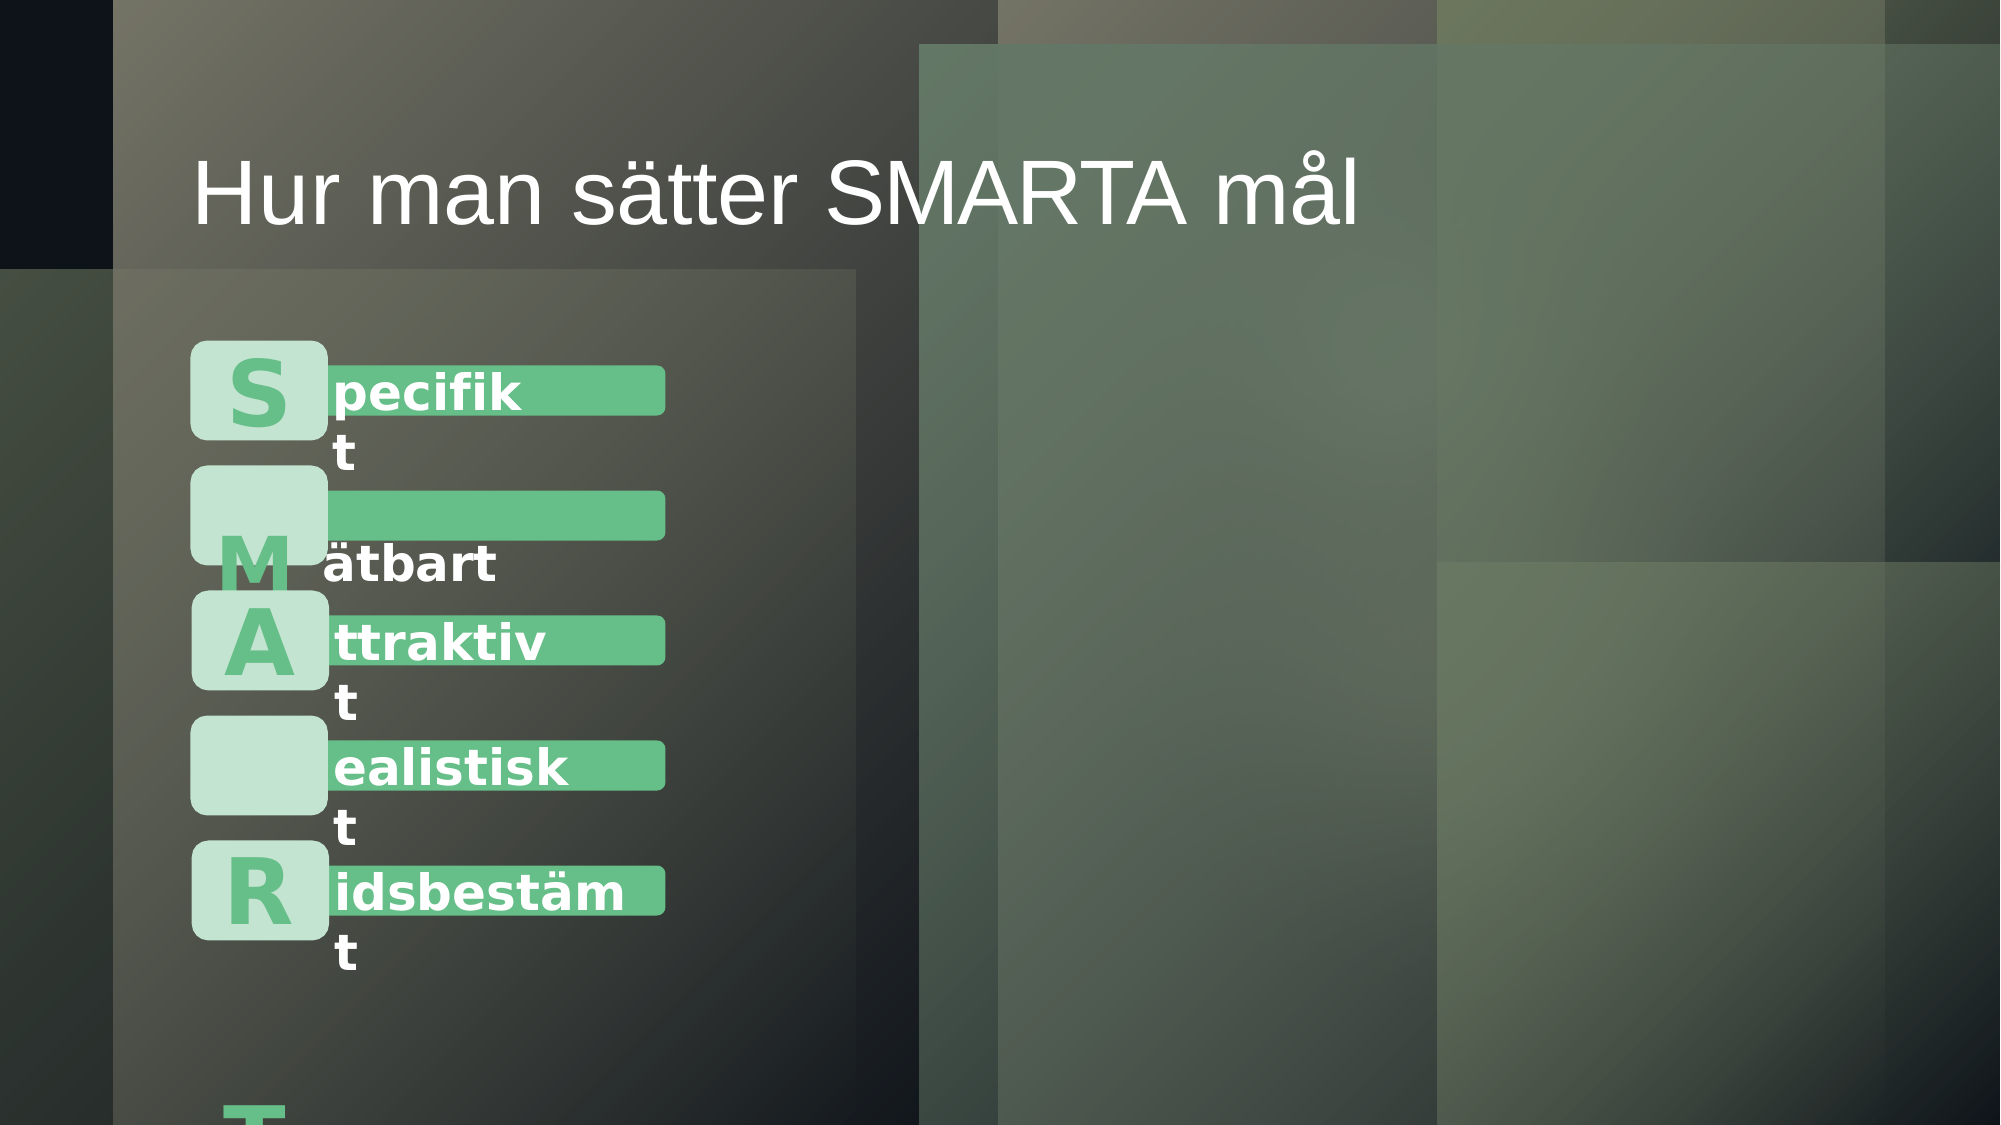

Hur man sätter SMARTA mål
S

pecifikt

M ätbart

A  R  T

ttraktivt

ealistiskt

idsbestämt